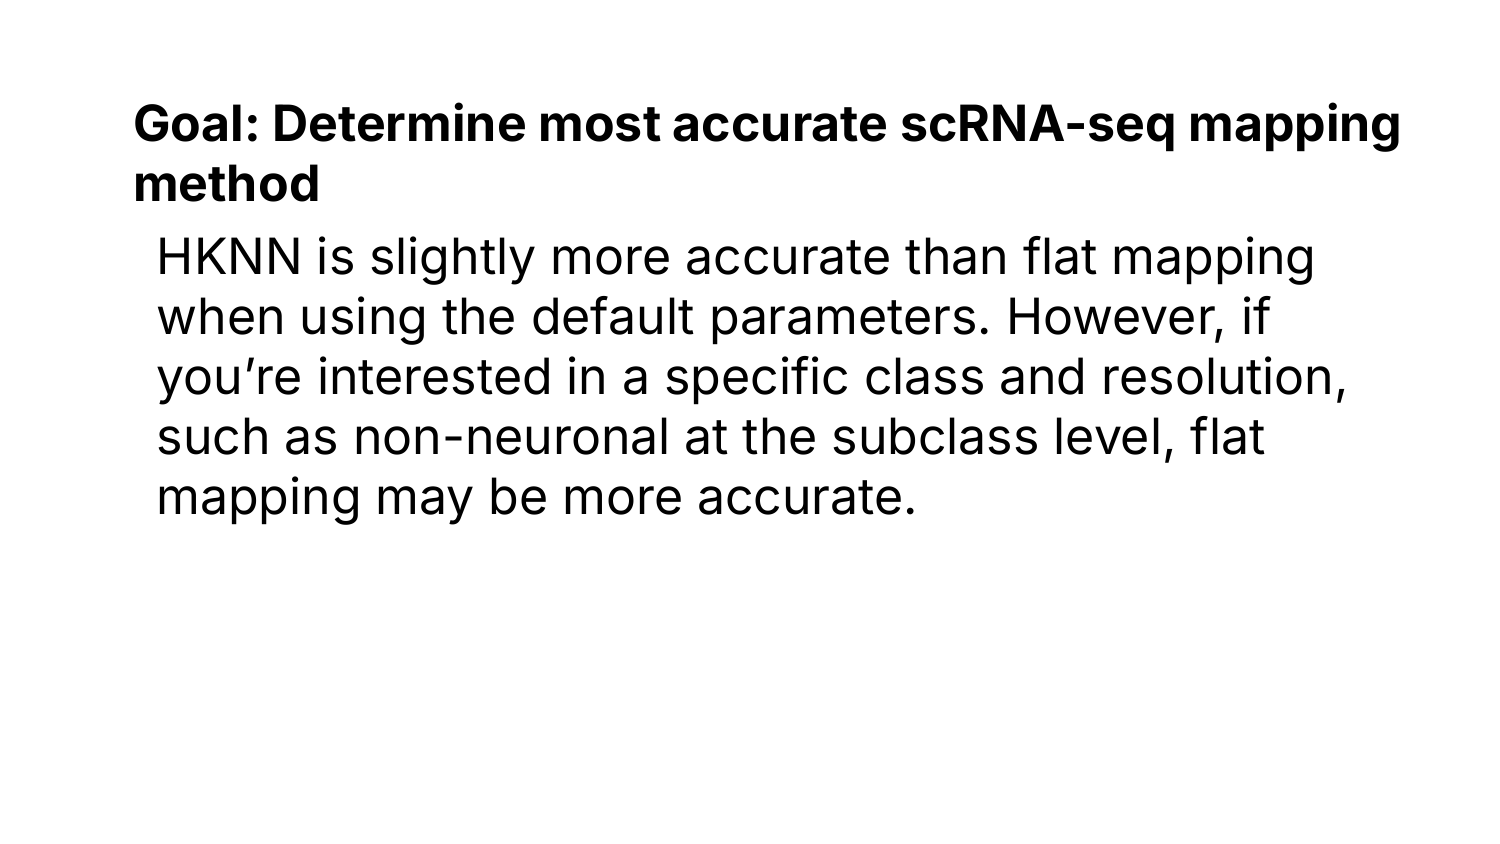

# Goal: Determine most accurate scRNA-seq mapping method
HKNN is slightly more accurate than flat mapping when using the default parameters. However, if you’re interested in a specific class and resolution, such as non-neuronal at the subclass level, flat mapping may be more accurate.